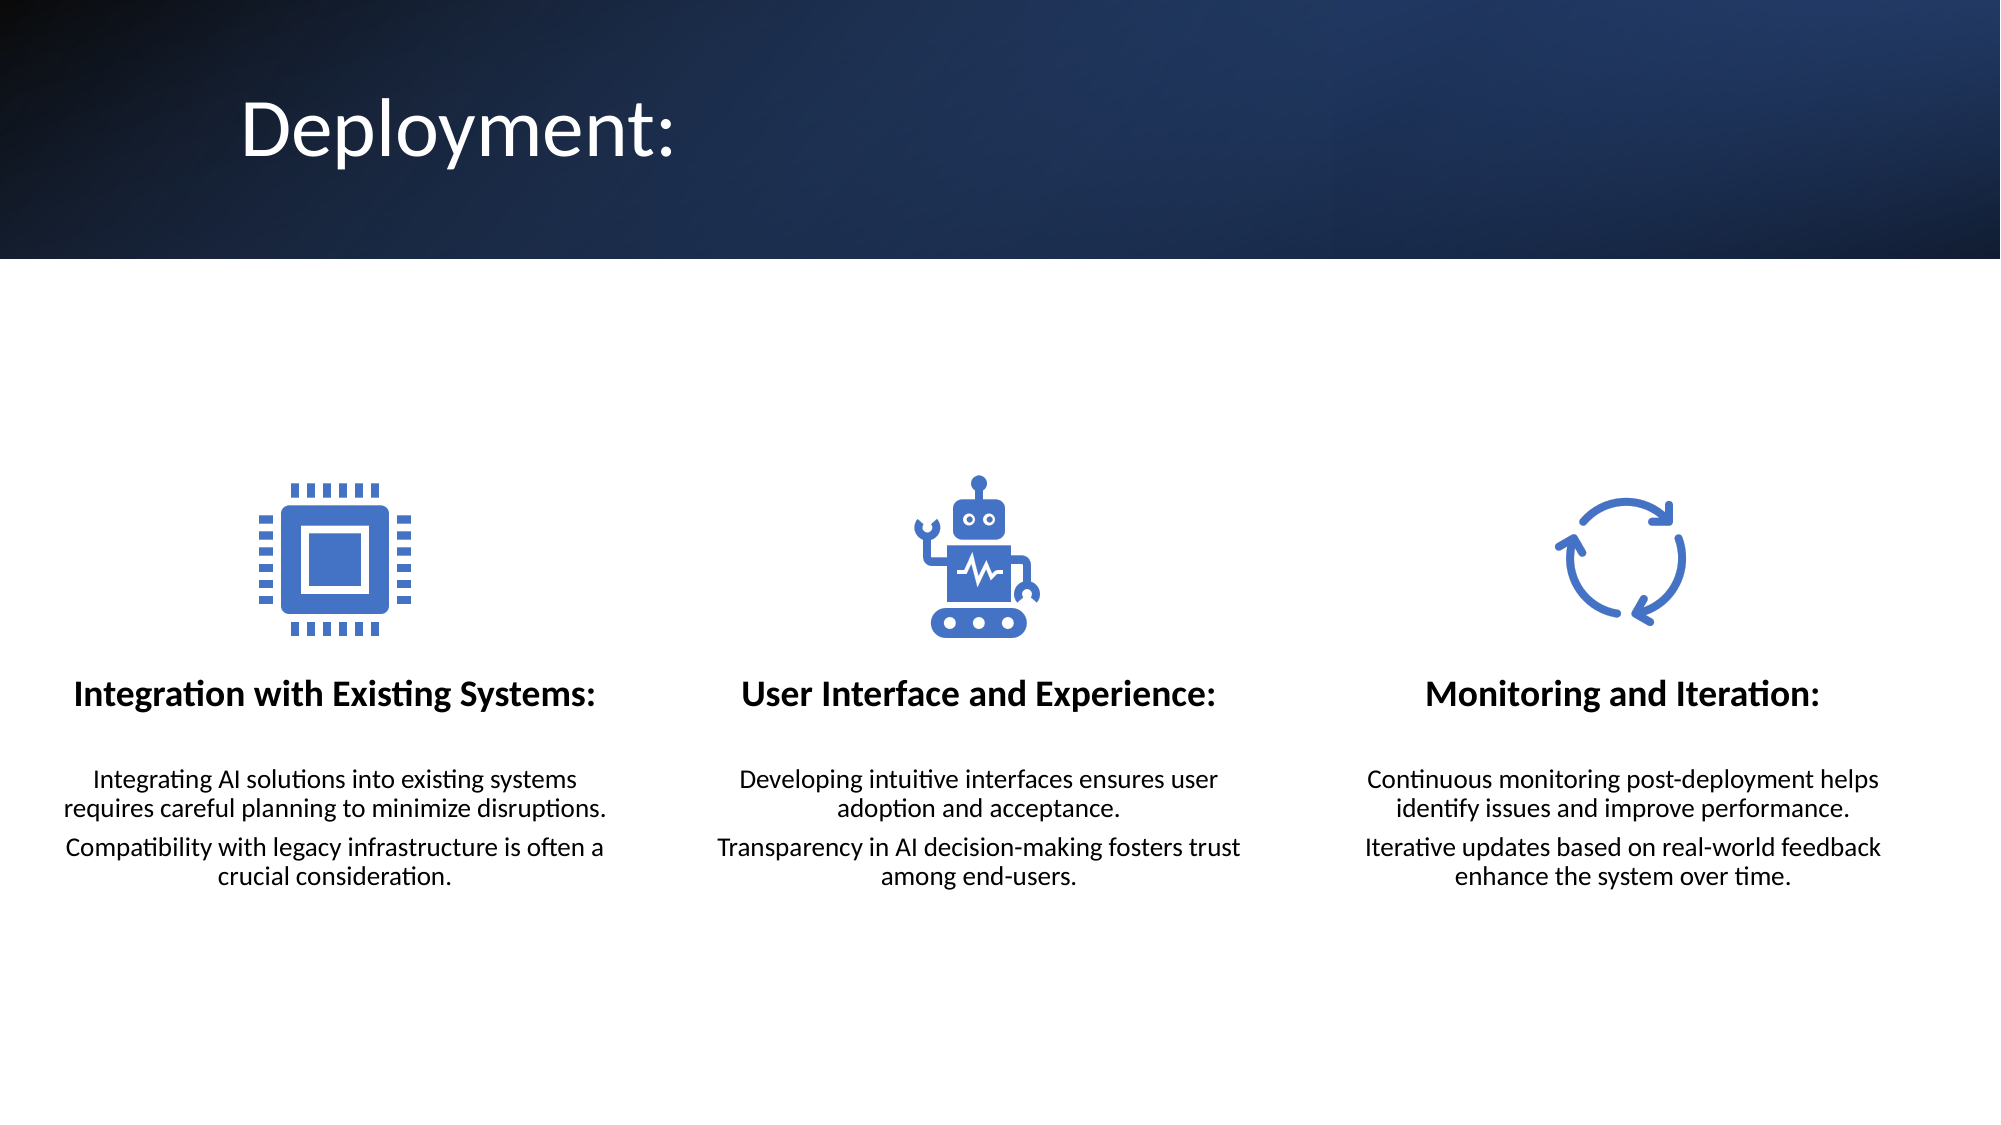

# Deployment:
Integration with Existing Systems:
Integrating AI solutions into existing systems requires careful planning to minimize disruptions.
Compatibility with legacy infrastructure is often a crucial consideration.
User Interface and Experience:
Developing intuitive interfaces ensures user adoption and acceptance.
Transparency in AI decision-making fosters trust among end-users.
Monitoring and Iteration:
Continuous monitoring post-deployment helps identify issues and improve performance.
Iterative updates based on real-world feedback enhance the system over time.